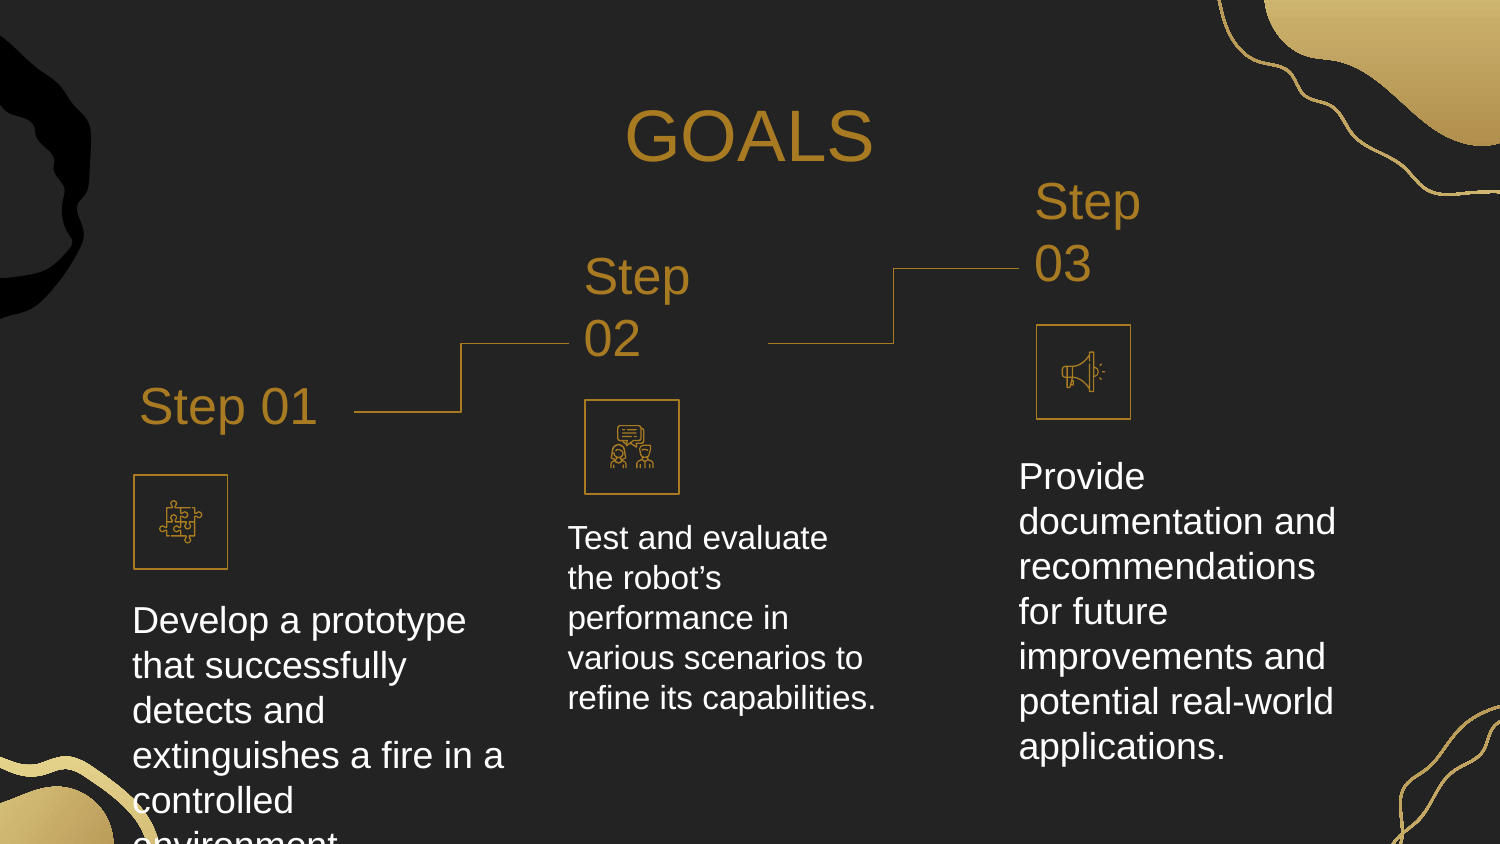

# GOALS
Step 03
Provide documentation and recommendations for future improvements and potential real-world applications.

Step 02

Step 01
Develop a prototype that successfully detects and extinguishes a fire in a controlled environment.​

Test and evaluate the robot’s performance in various scenarios to refine its capabilities.